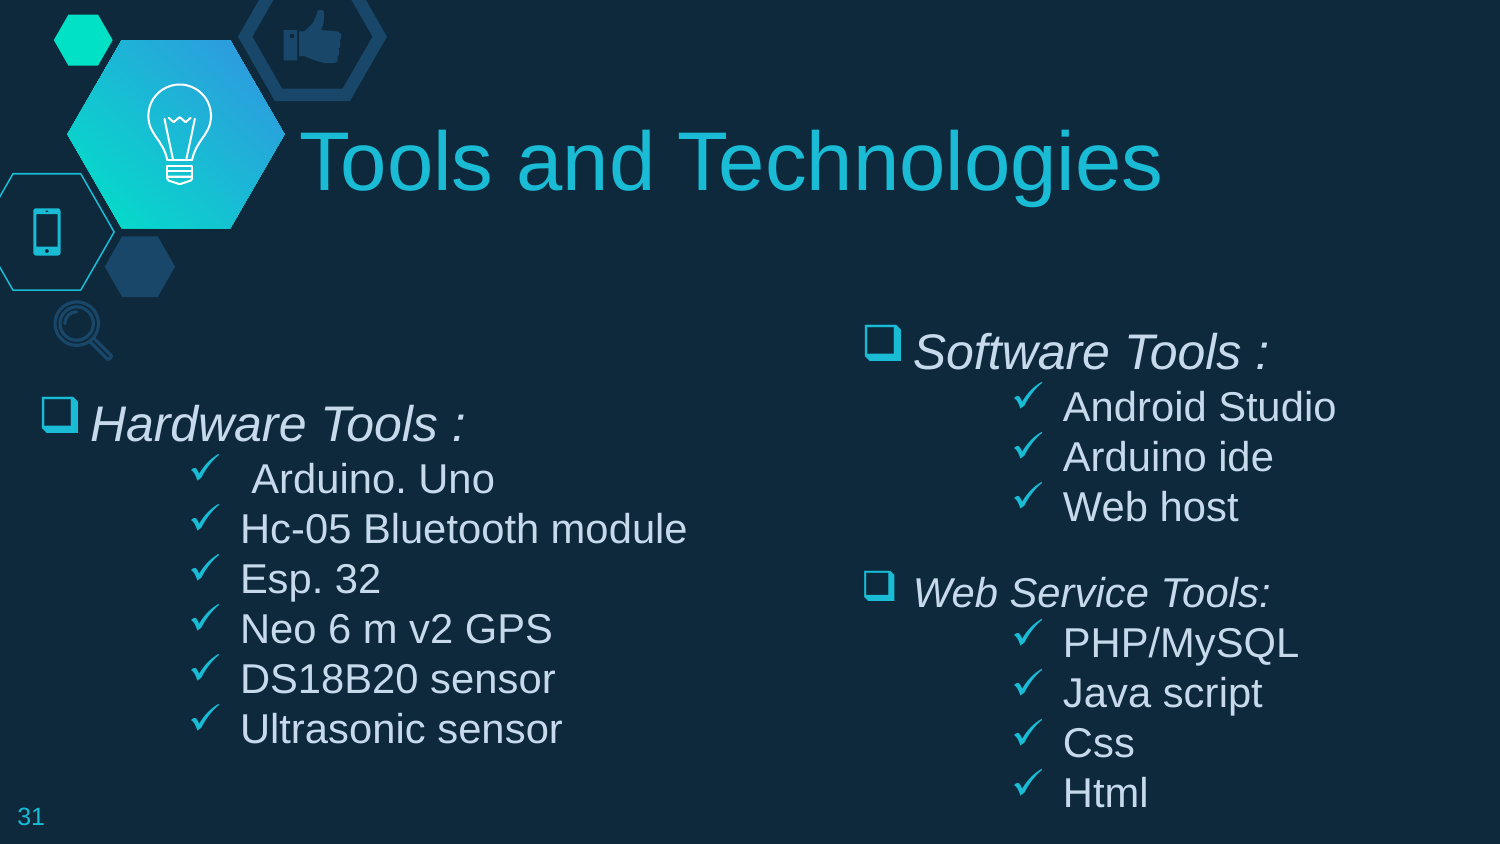

# Tools and Technologies
Software Tools :
Android Studio
Arduino ide
Web host

Hardware Tools :
 Arduino. Uno
Hc-05 Bluetooth module
Esp. 32
Neo 6 m v2 GPS
DS18B20 sensor
Ultrasonic sensor

Web Service Tools:
PHP/MySQL
Java script
Css
Html

31